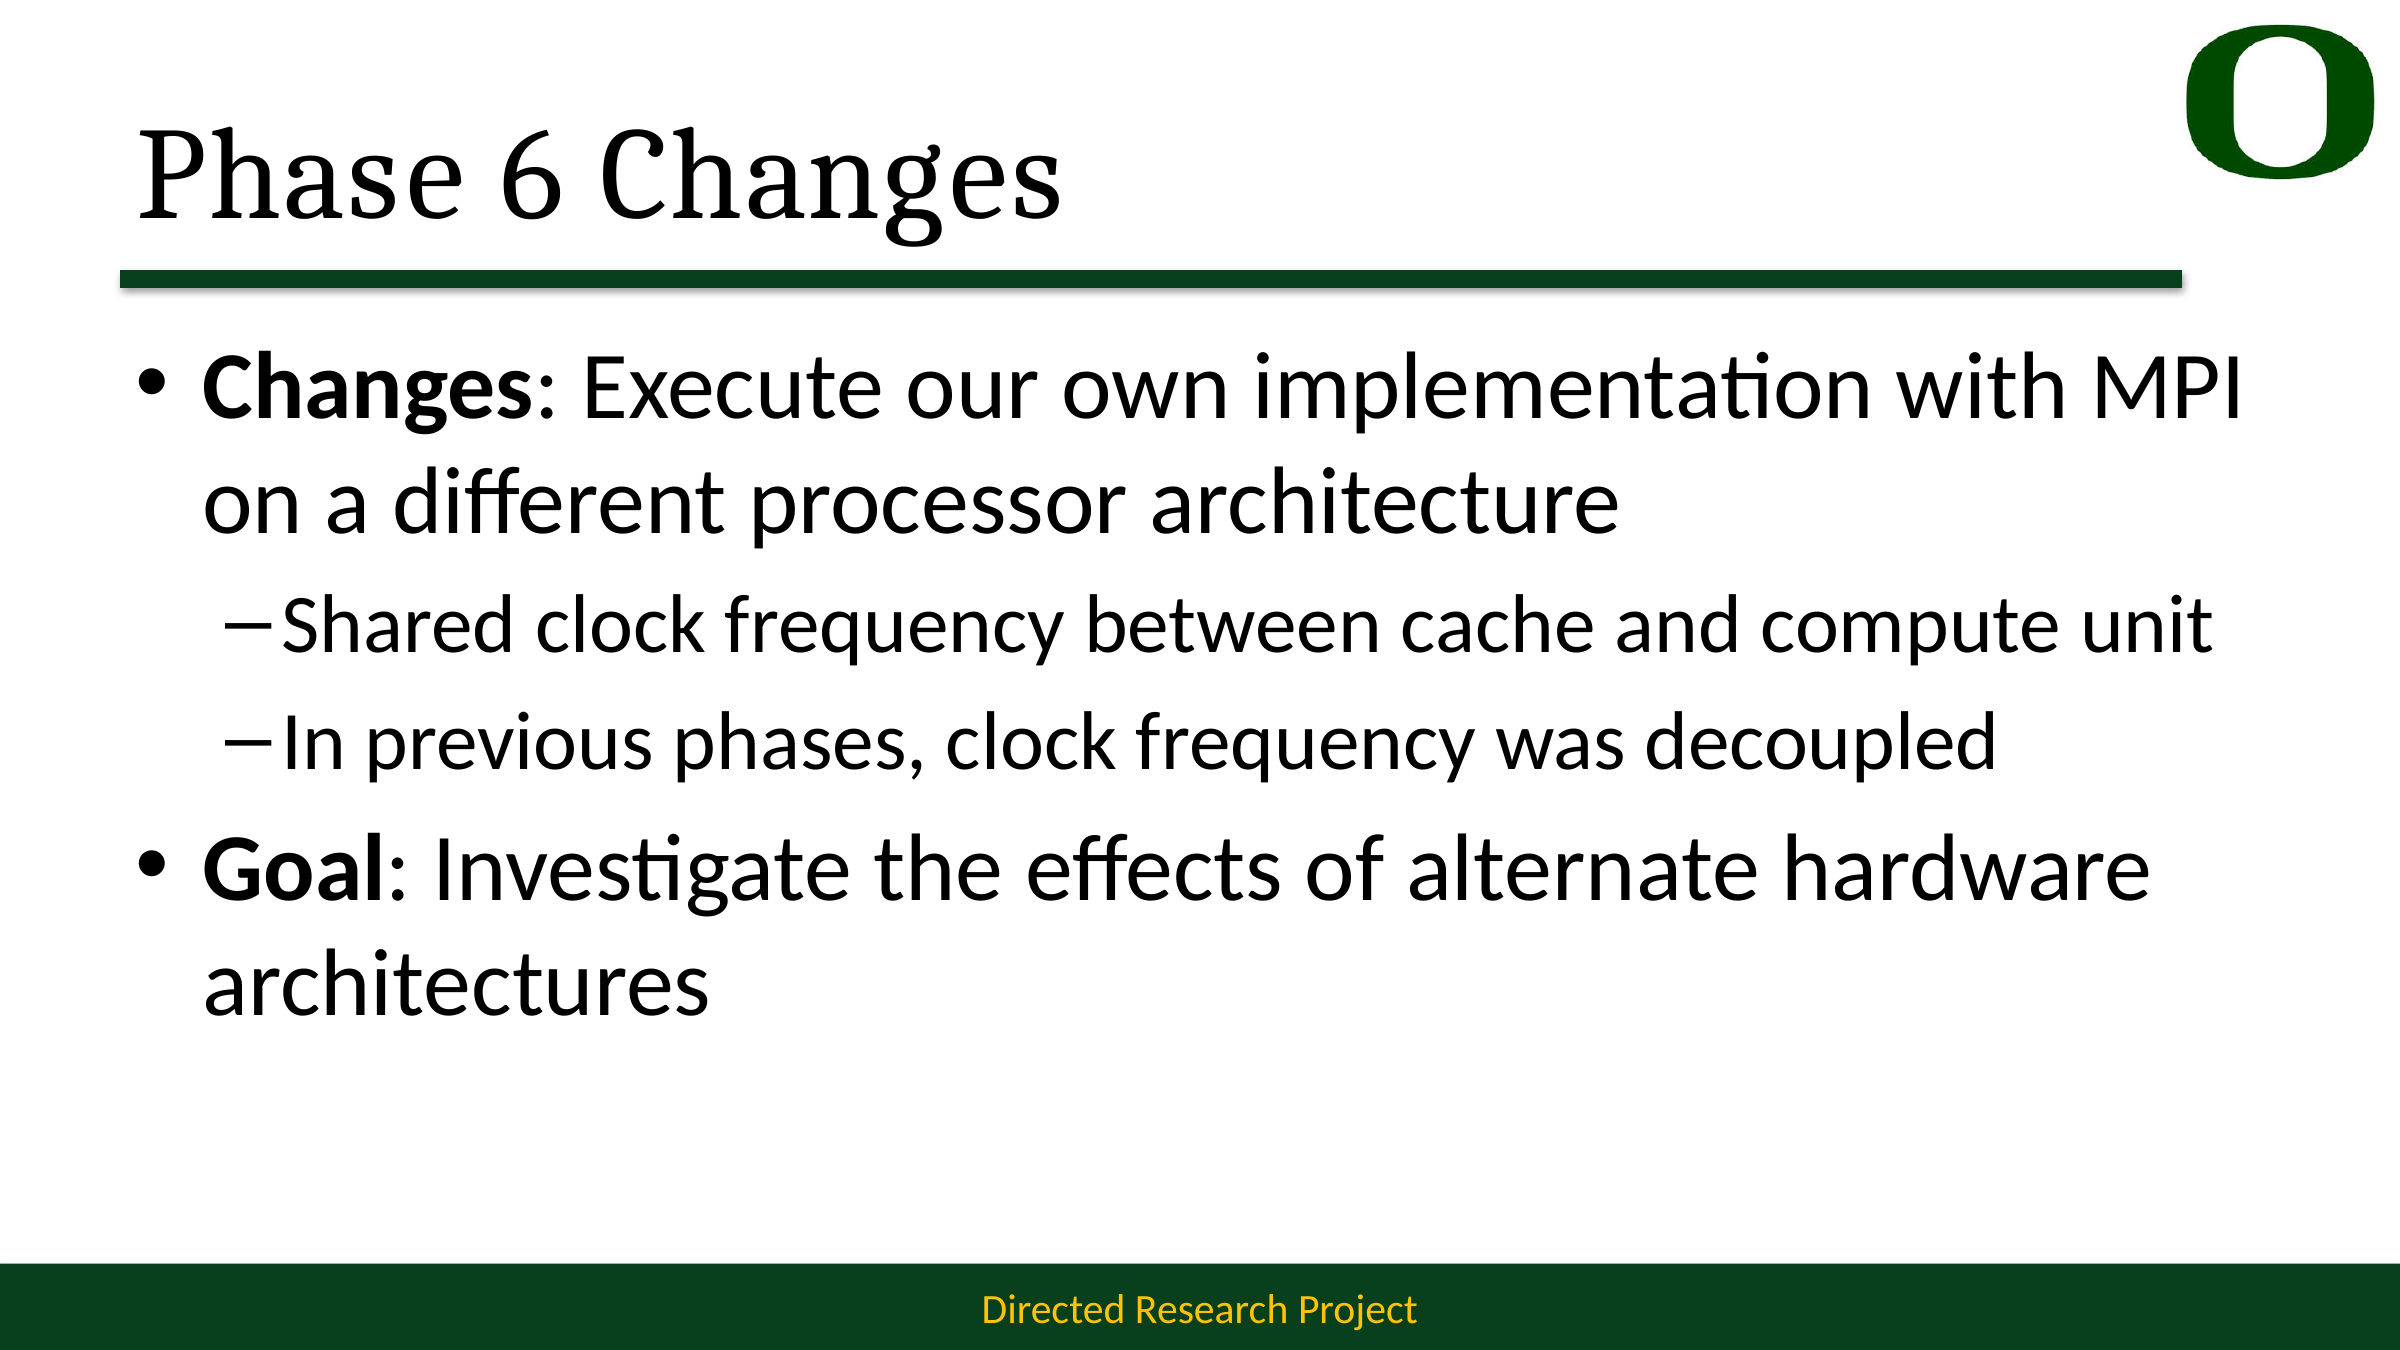

# Phase 6 Changes
Changes: Execute our own implementation with MPI on a different processor architecture
Shared clock frequency between cache and compute unit
In previous phases, clock frequency was decoupled
Goal: Investigate the effects of alternate hardware architectures
45